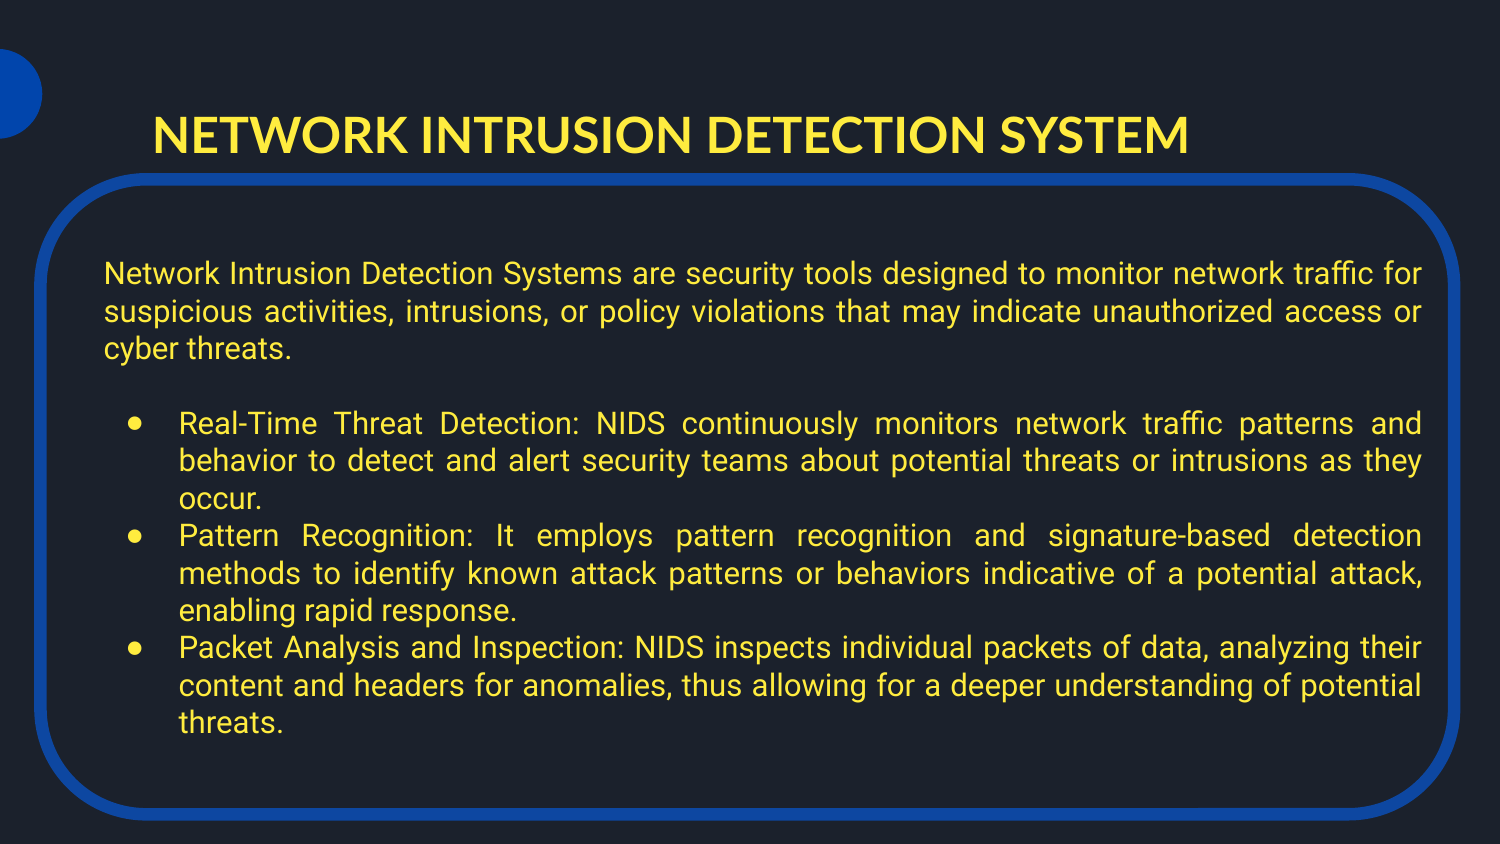

NETWORK INTRUSION DETECTION SYSTEM

Network Intrusion Detection Systems are security tools designed to monitor network traffic for suspicious activities, intrusions, or policy violations that may indicate unauthorized access or cyber threats.

Real-Time Threat Detection: NIDS continuously monitors network traffic patterns and behavior to detect and alert security teams about potential threats or intrusions as they occur.
Pattern Recognition: It employs pattern recognition and signature-based detection methods to identify known attack patterns or behaviors indicative of a potential attack, enabling rapid response.
Packet Analysis and Inspection: NIDS inspects individual packets of data, analyzing their content and headers for anomalies, thus allowing for a deeper understanding of potential threats.

Containers in the Cloud
Containers
VMs and Hypervisors
CI/CD
Automated Tests